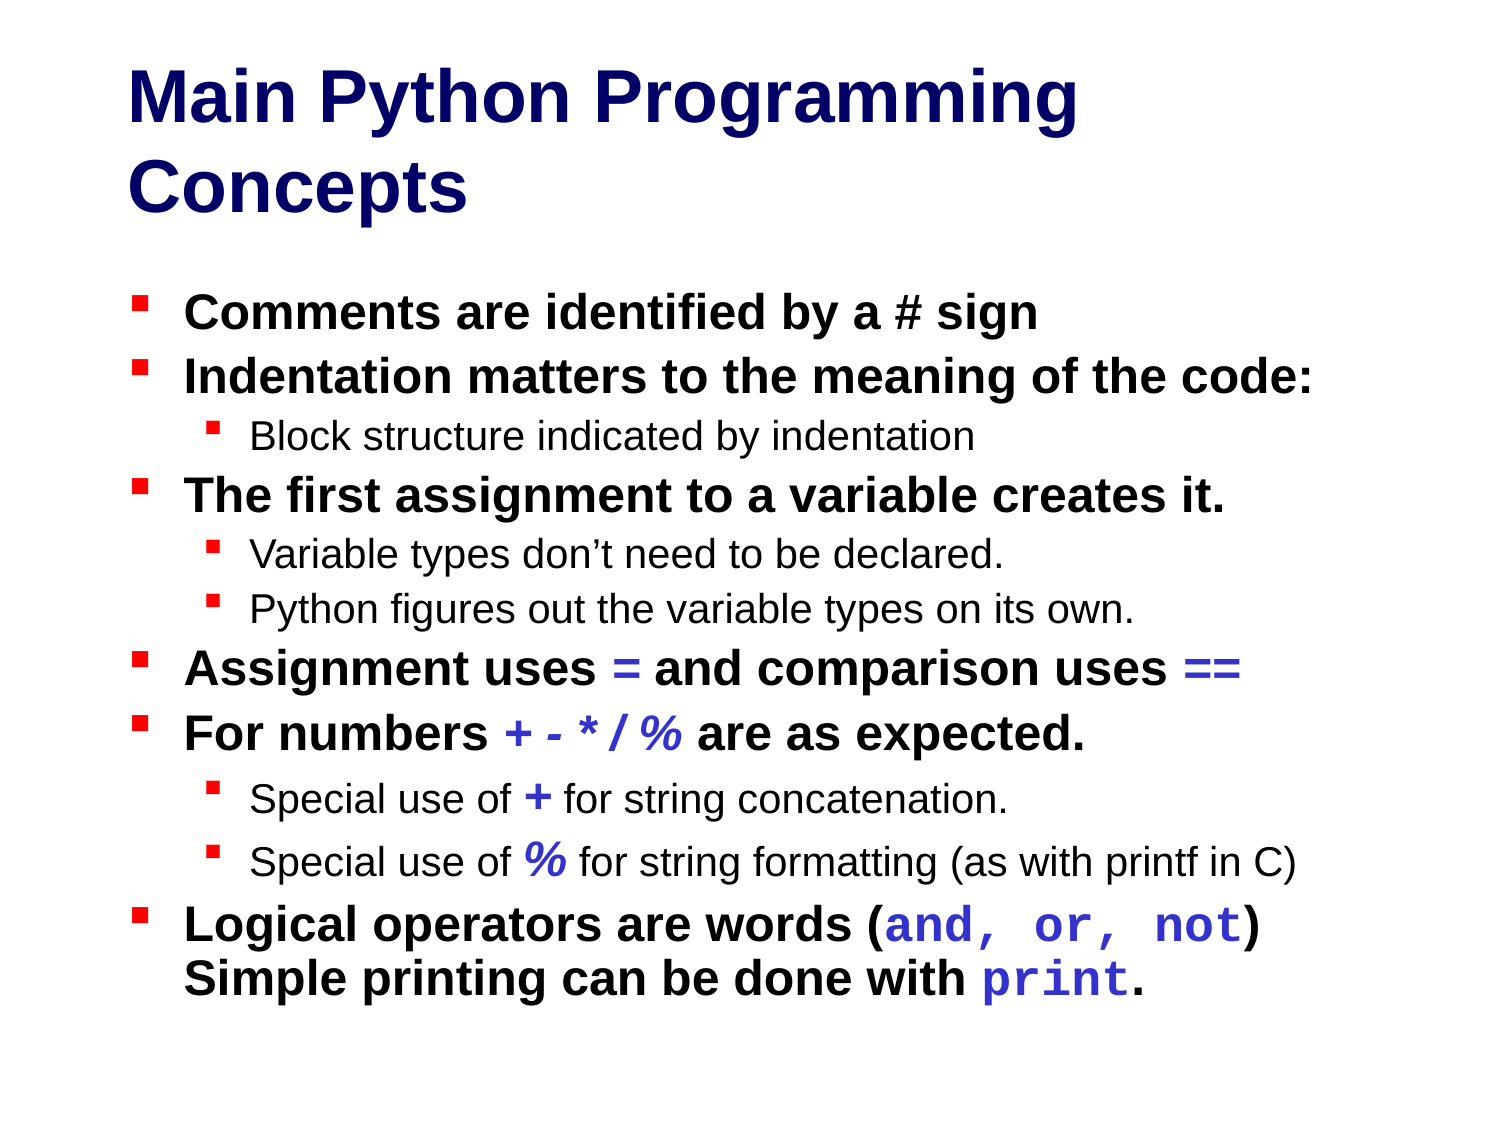

Main Python Programming Concepts
Comments are identified by a # sign
Indentation matters to the meaning of the code:
Block structure indicated by indentation
The first assignment to a variable creates it.
Variable types don’t need to be declared.
Python figures out the variable types on its own.
Assignment uses = and comparison uses ==
For numbers + - * / % are as expected.
Special use of + for string concatenation.
Special use of % for string formatting (as with printf in C)
Logical operators are words (and, or, not)
Simple printing can be done with print.